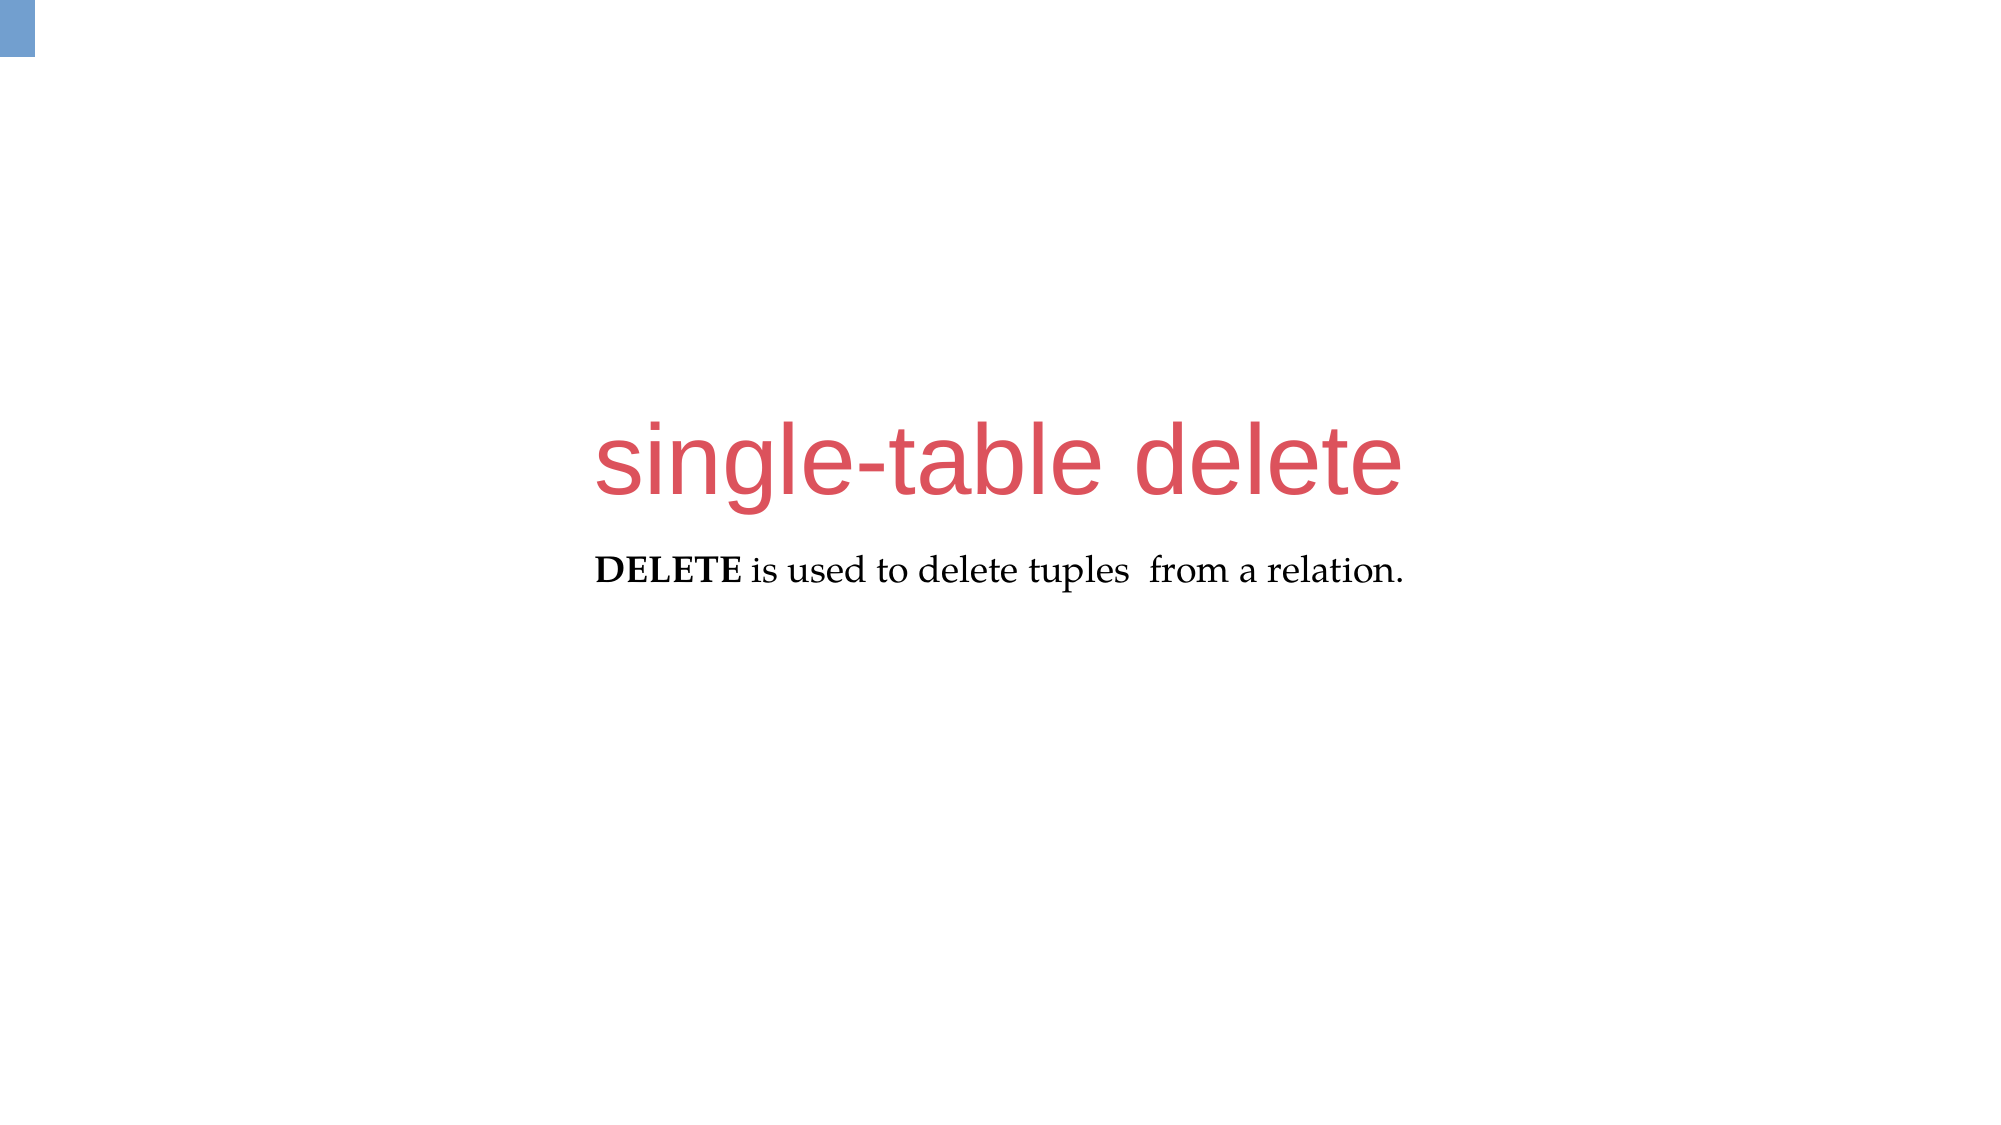

single-table delete
DELETE is used to delete tuples  from a relation.